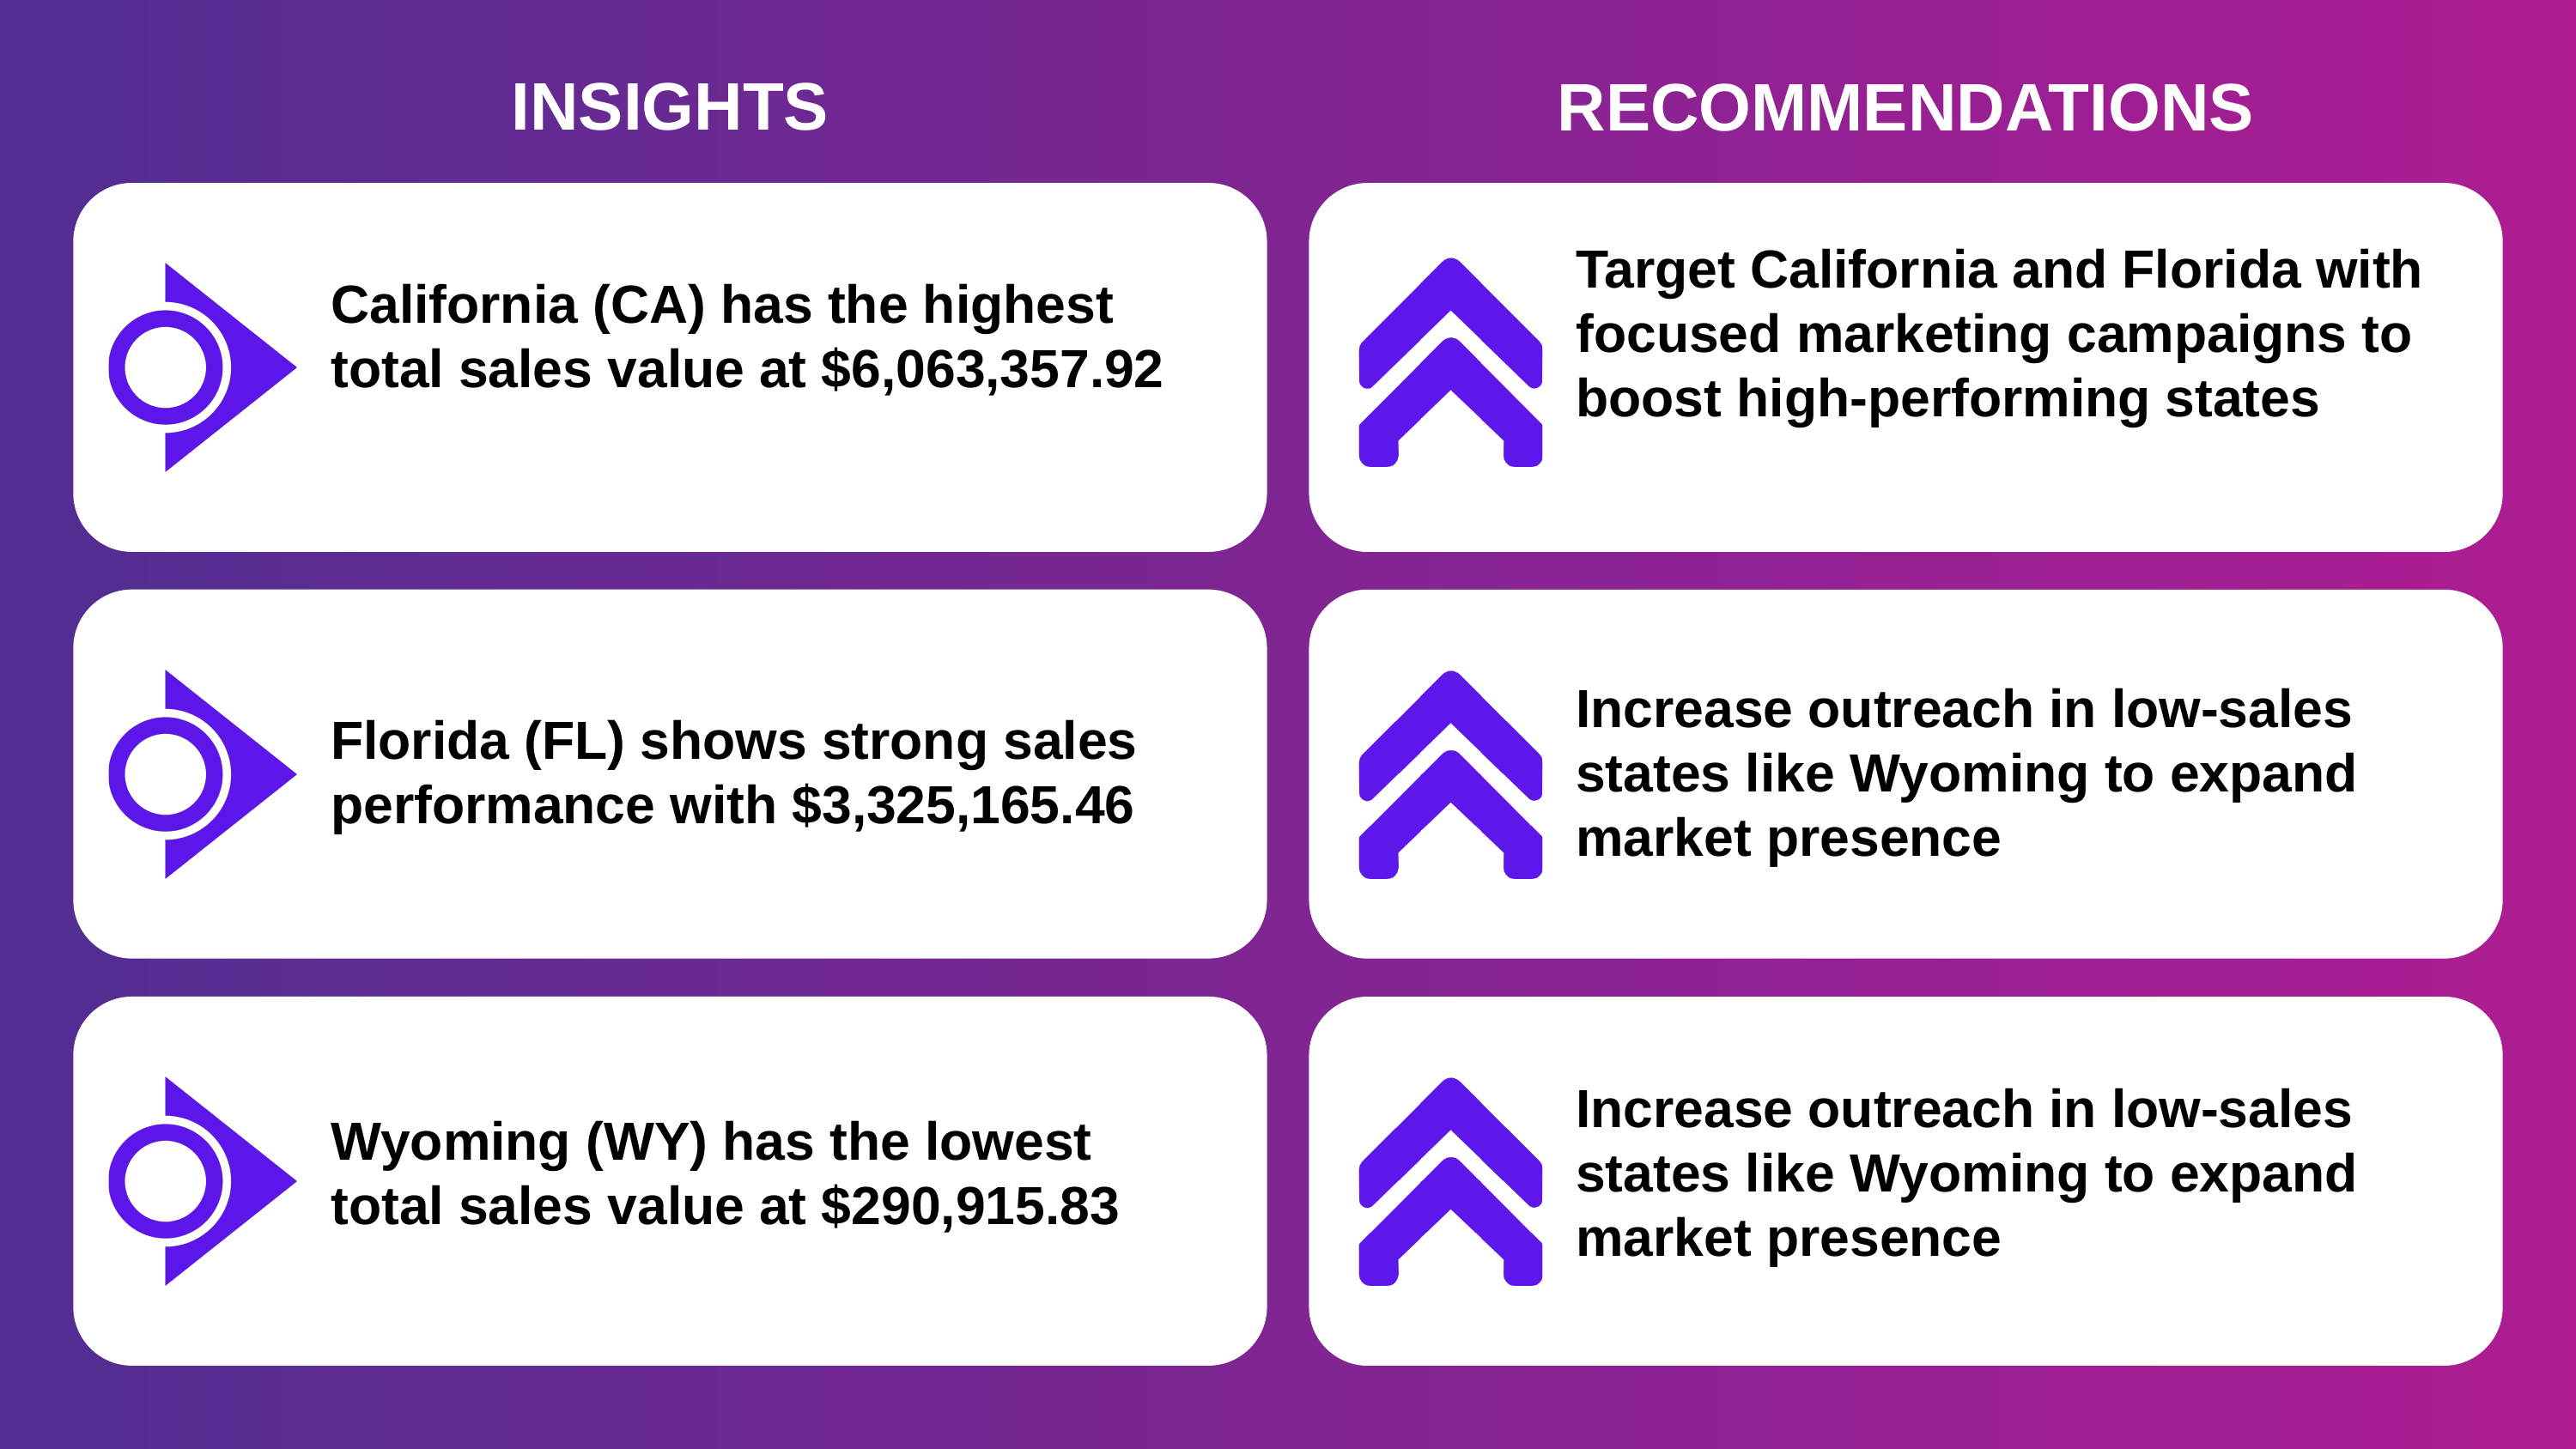

INSIGHTS
RECOMMENDATIONS

Target California and Florida with focused marketing campaigns to boost high-performing states

California (CA) has the highest total sales value at $6,063,357.92

Increase outreach in low-sales states like Wyoming to expand market presence
Florida (FL) shows strong sales performance with $3,325,165.46

Increase outreach in low-sales states like Wyoming to expand market presence

Wyoming (WY) has the lowest total sales value at $290,915.83